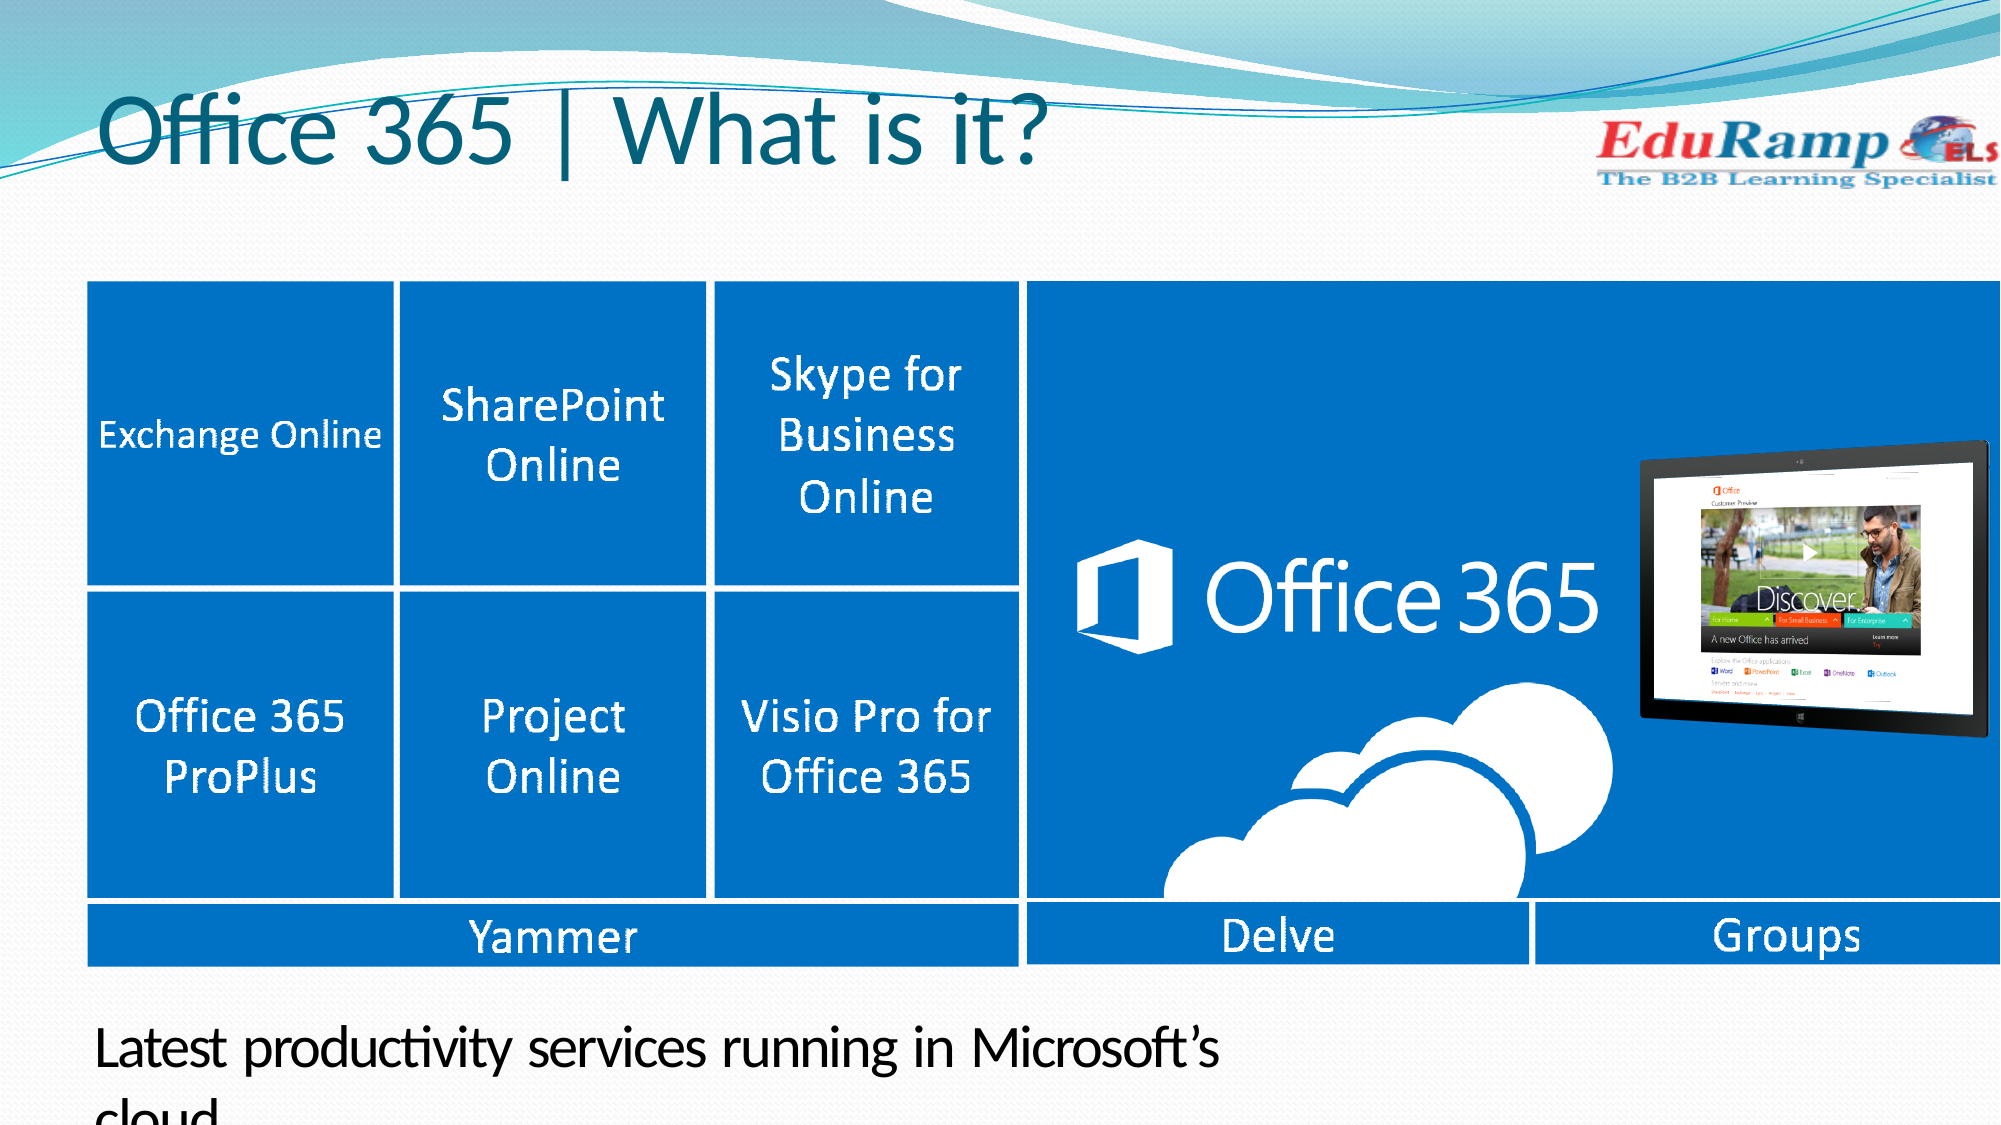

# Office 365 | What is it?

Latest productivity services running in Microsoft’s cloud